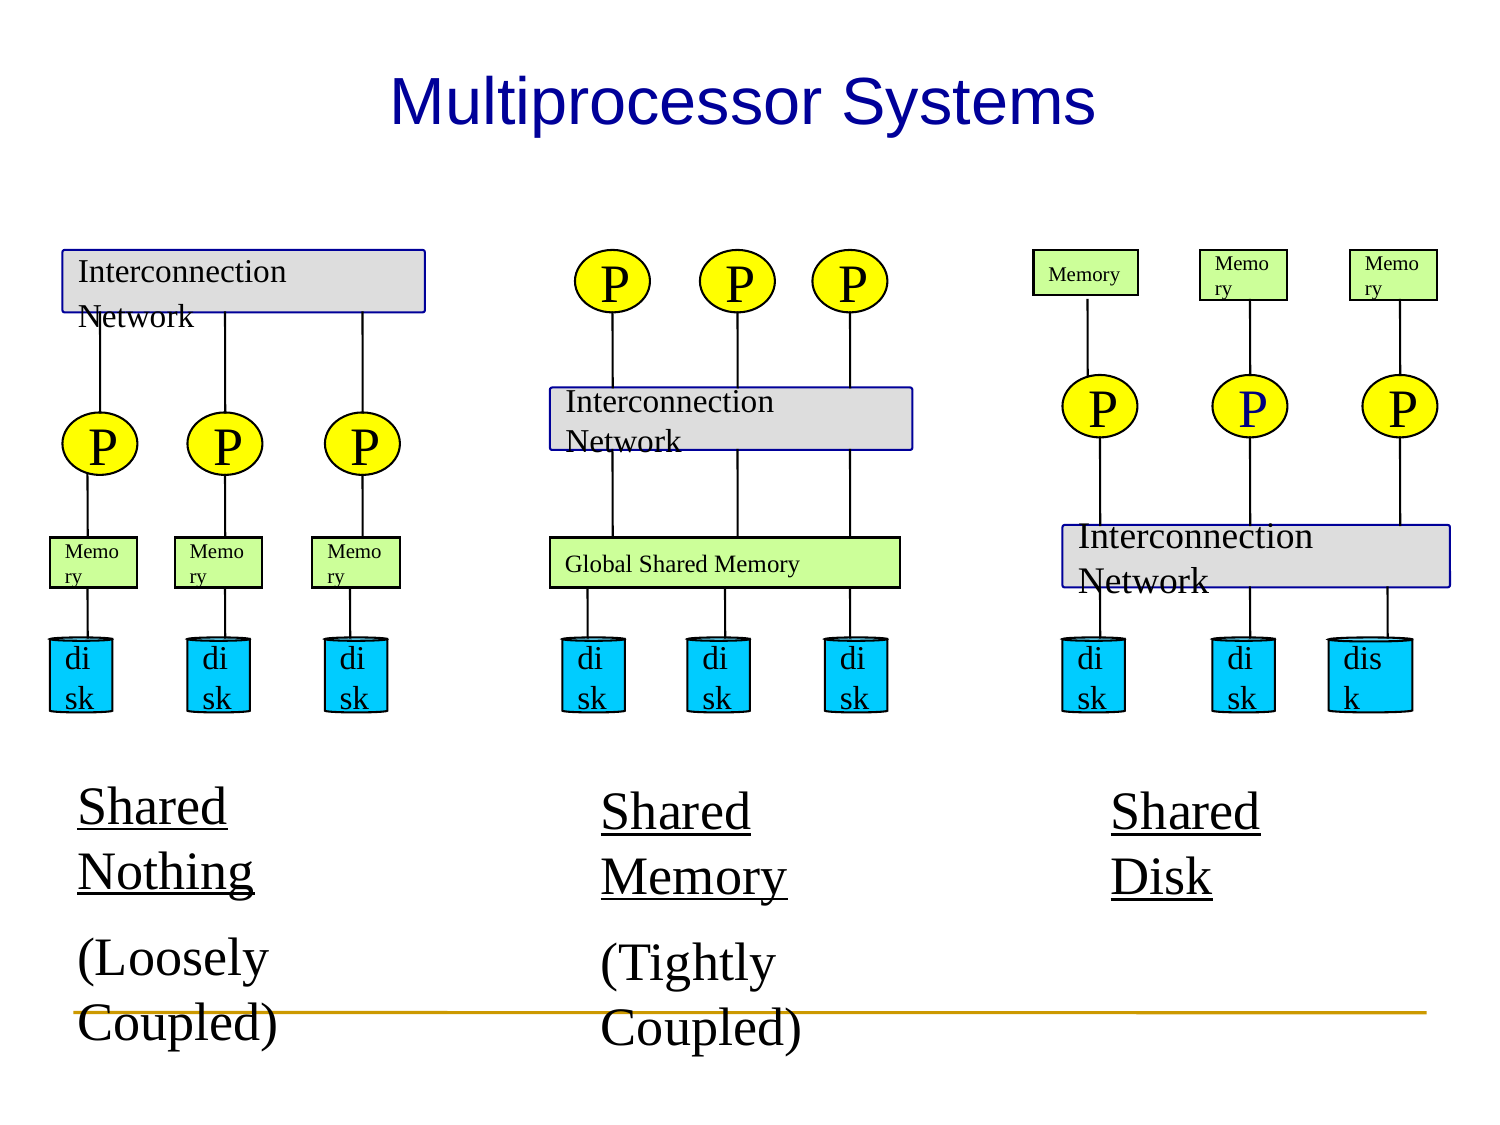

Multiprocessor Systems
Interconnection Network
P
P
P
Memory
Memory
Memory

P
P
P
Interconnection Network
P
P
P
Interconnection Network
Memory
Memory
Memory
Global Shared Memory
disk
disk
disk
disk
disk
disk
disk
disk
disk
Shared Nothing
(Loosely Coupled)
Shared Memory
(Tightly Coupled)
Shared Disk